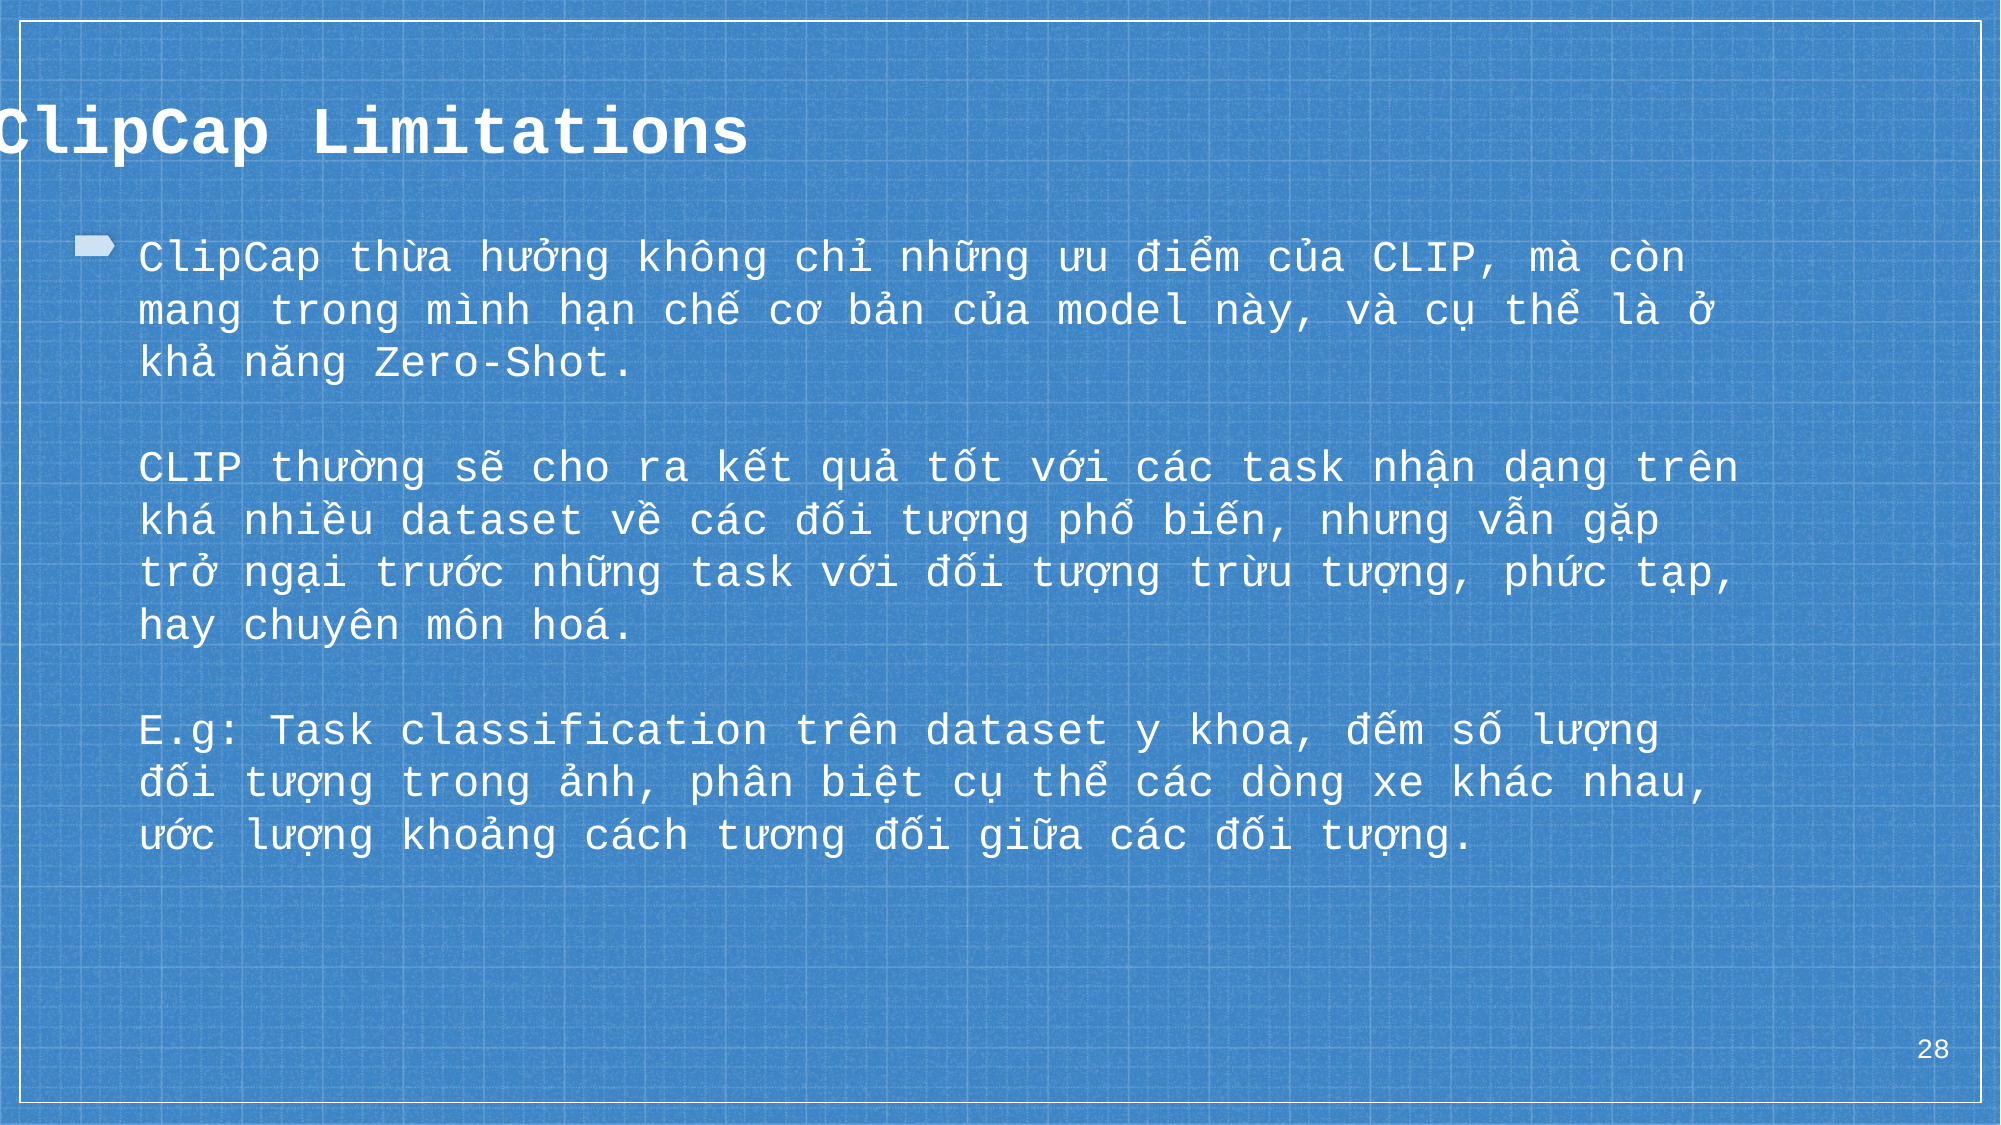

ClipCap Limitations
ClipCap thừa hưởng không chỉ những ưu điểm của CLIP, mà còn mang trong mình hạn chế cơ bản của model này, và cụ thể là ở khả năng Zero-Shot.

CLIP thường sẽ cho ra kết quả tốt với các task nhận dạng trên khá nhiều dataset về các đối tượng phổ biến, nhưng vẫn gặp trở ngại trước những task với đối tượng trừu tượng, phức tạp, hay chuyên môn hoá.

E.g: Task classification trên dataset y khoa, đếm số lượng đối tượng trong ảnh, phân biệt cụ thể các dòng xe khác nhau, ước lượng khoảng cách tương đối giữa các đối tượng.

28